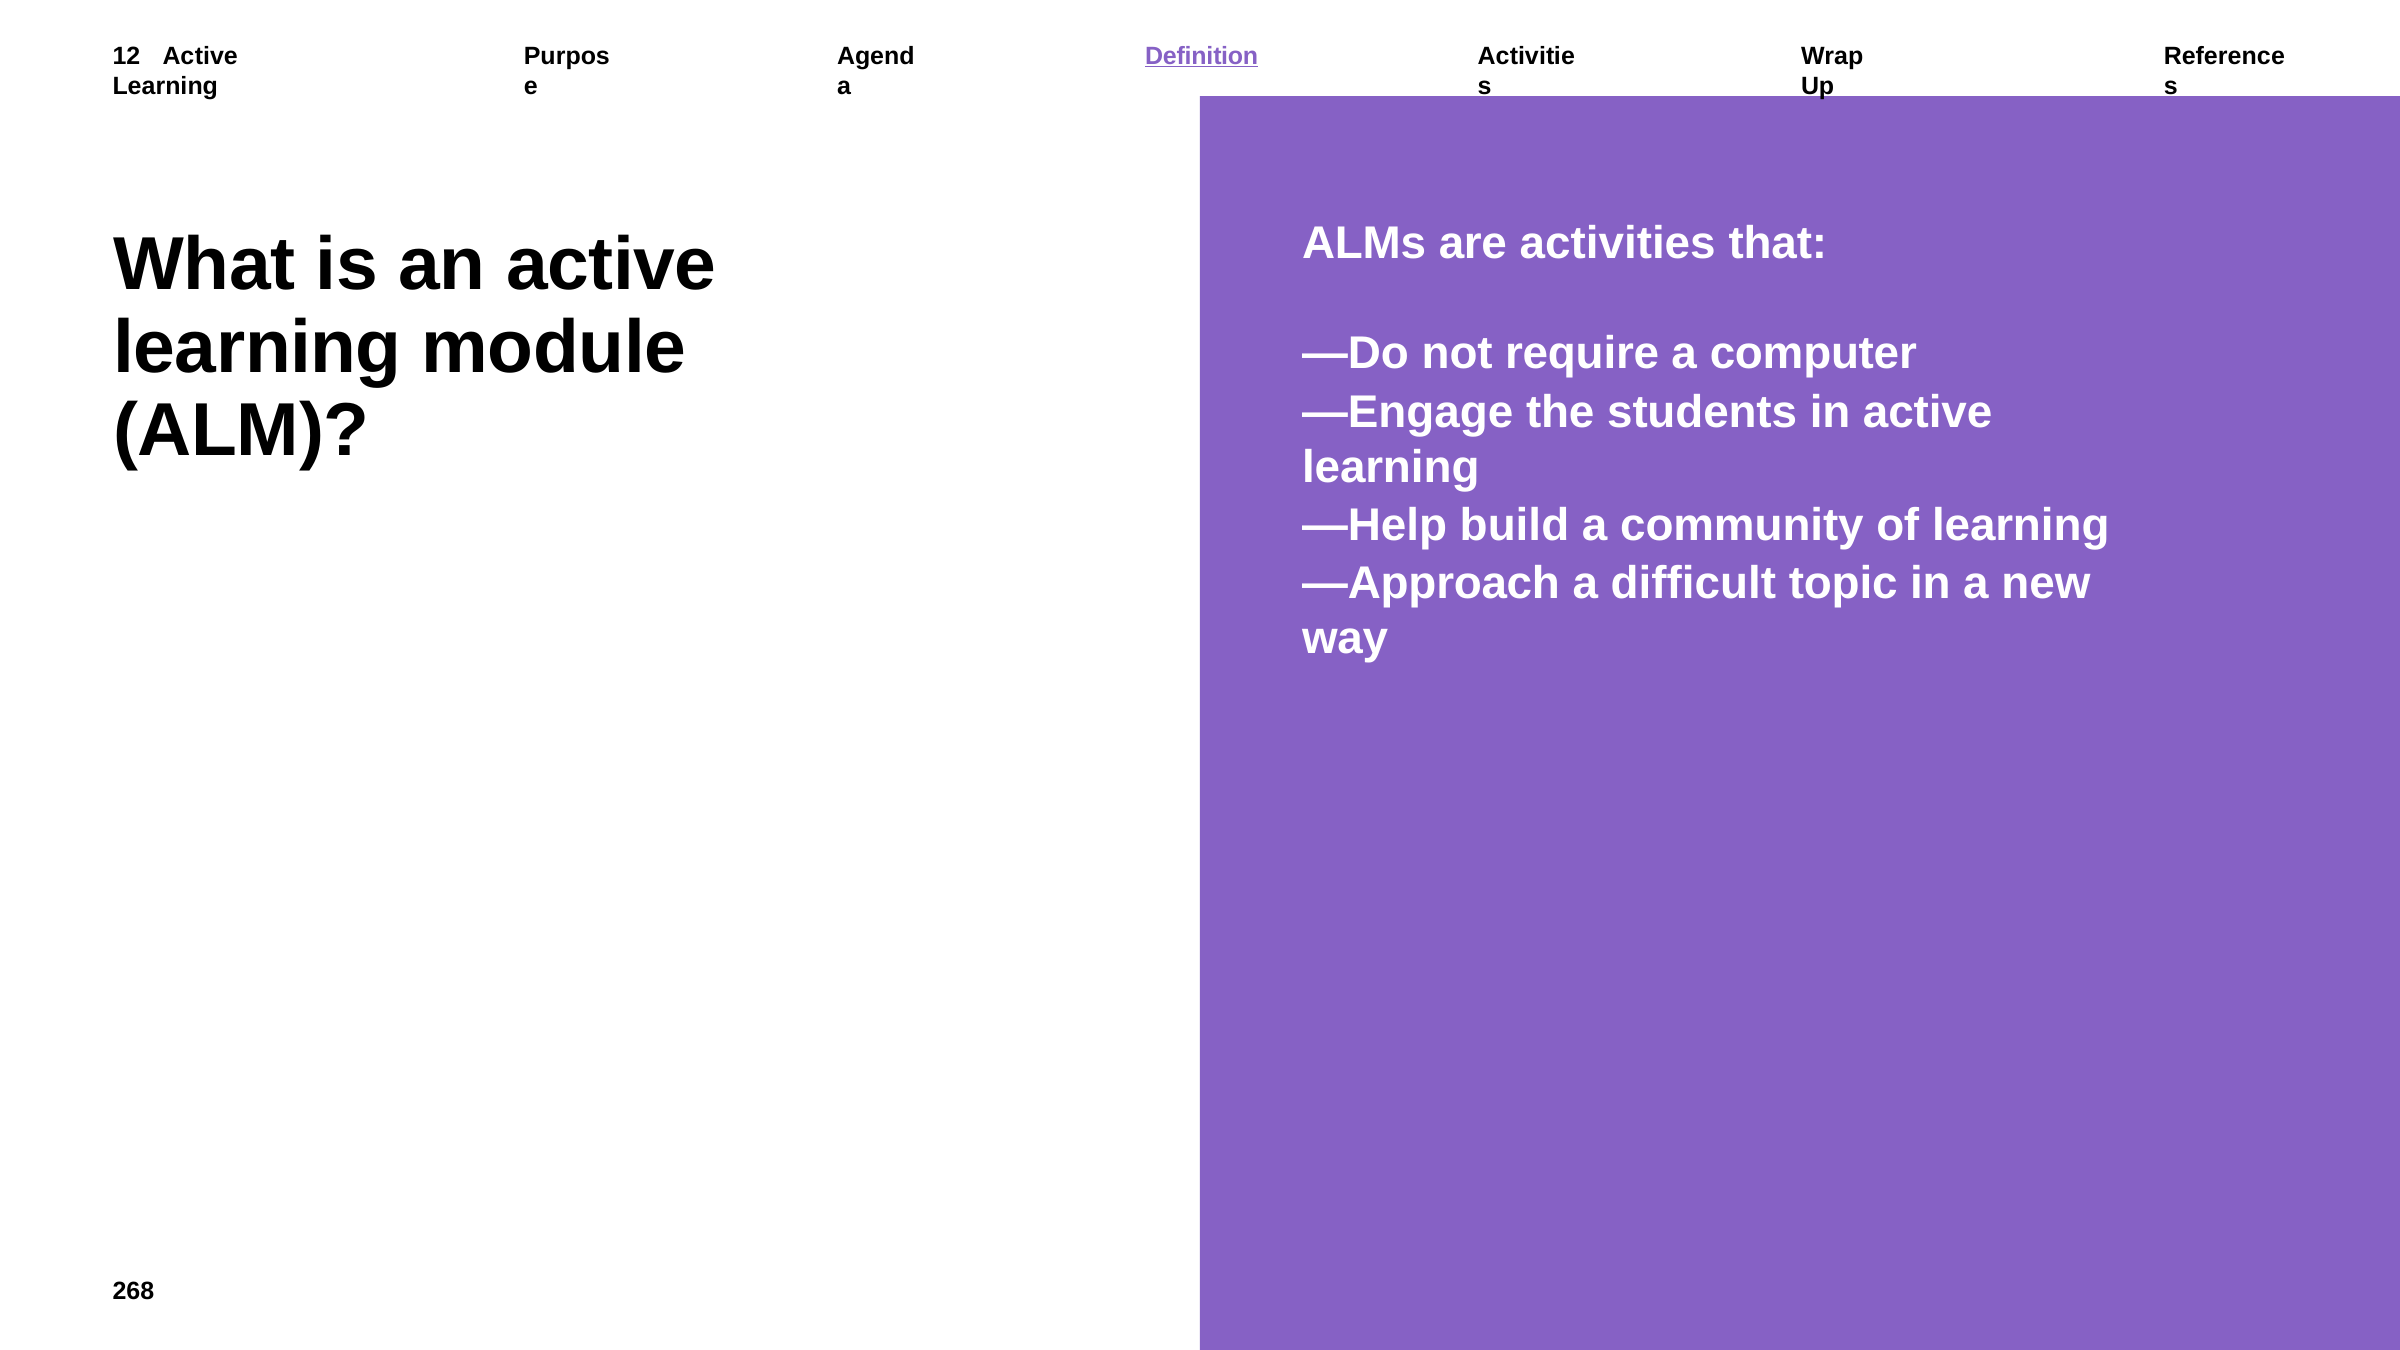

12	Active	Learning
Purpose
Agenda
Definition
Activities
Wrap	Up
References

What is an active  learning module (ALM)?
ALMs are activities that:

—Do not require a computer
—Engage the students in active learning
—Help build a community of learning
—Approach a difficult topic in a new way
268